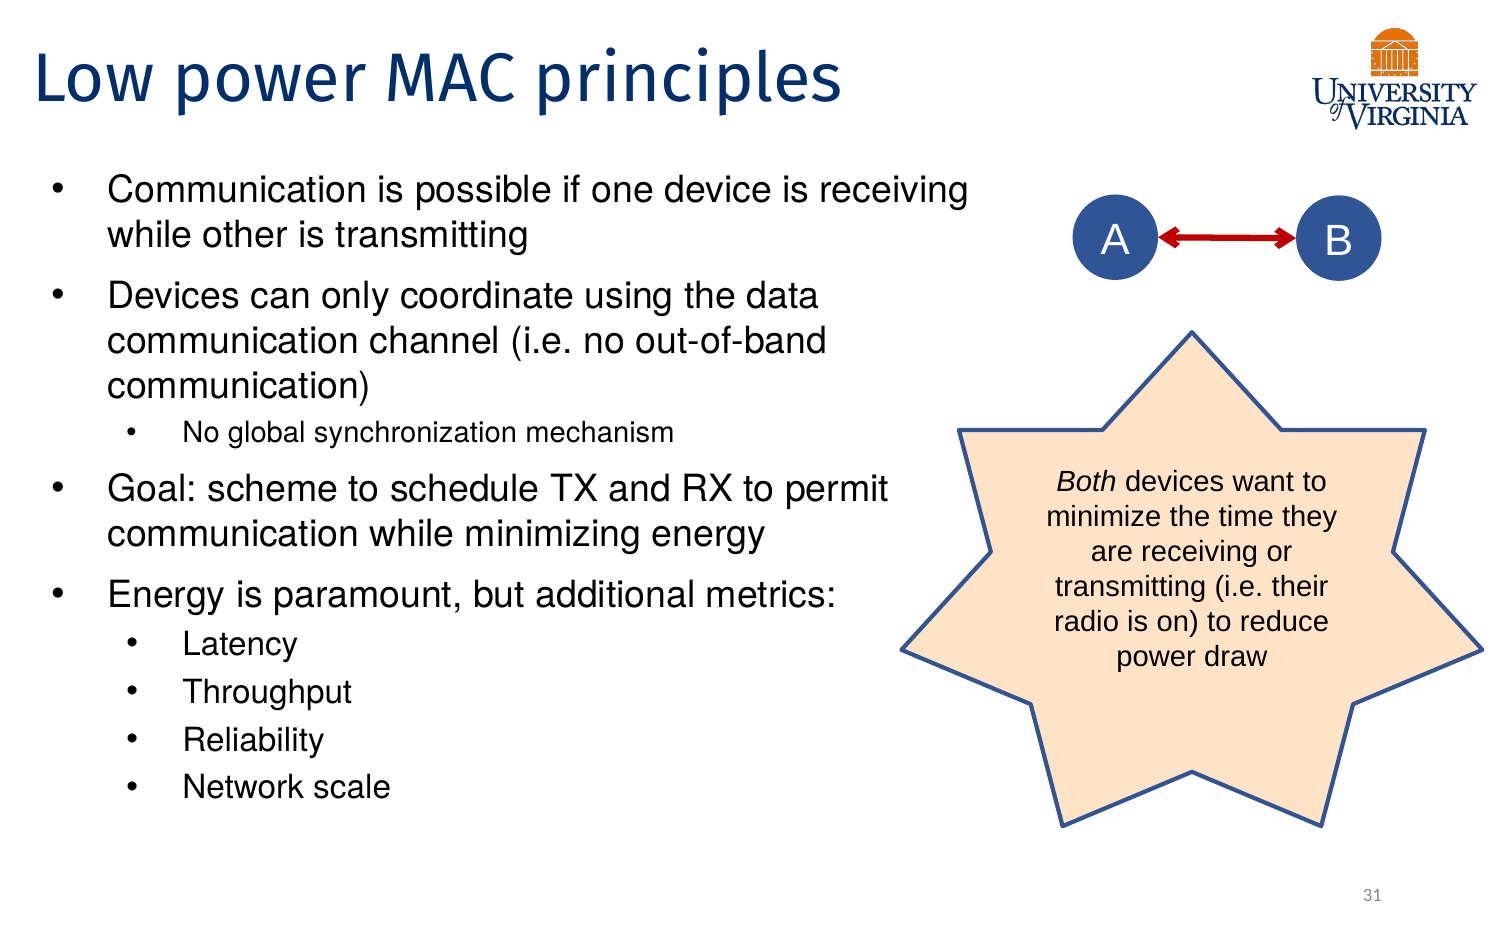

# Low power MAC principles
Communication is possible if one device is receiving while other is transmitting
Devices can only coordinate using the data communication channel (i.e. no out-of-band communication)
No global synchronization mechanism
Goal: scheme to schedule TX and RX to permit communication while minimizing energy
Energy is paramount, but additional metrics:
Latency
Throughput
Reliability
Network scale
A
B
Both devices want to minimize the time they are receiving or transmitting (i.e. their radio is on) to reduce power draw
31